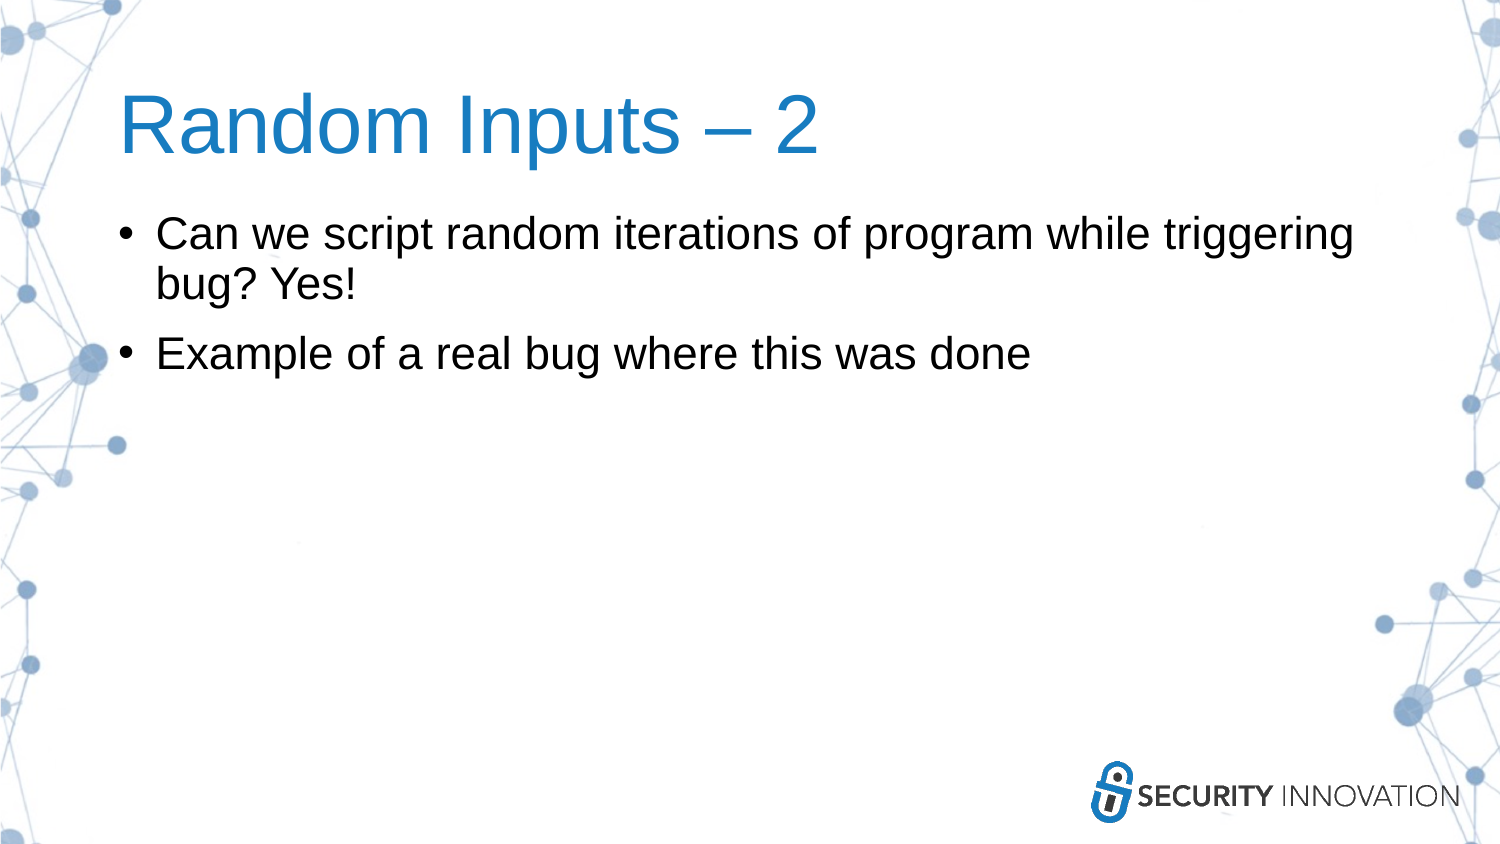

# Random Inputs – 2
Can we script random iterations of program while triggering bug? Yes!
Example of a real bug where this was done